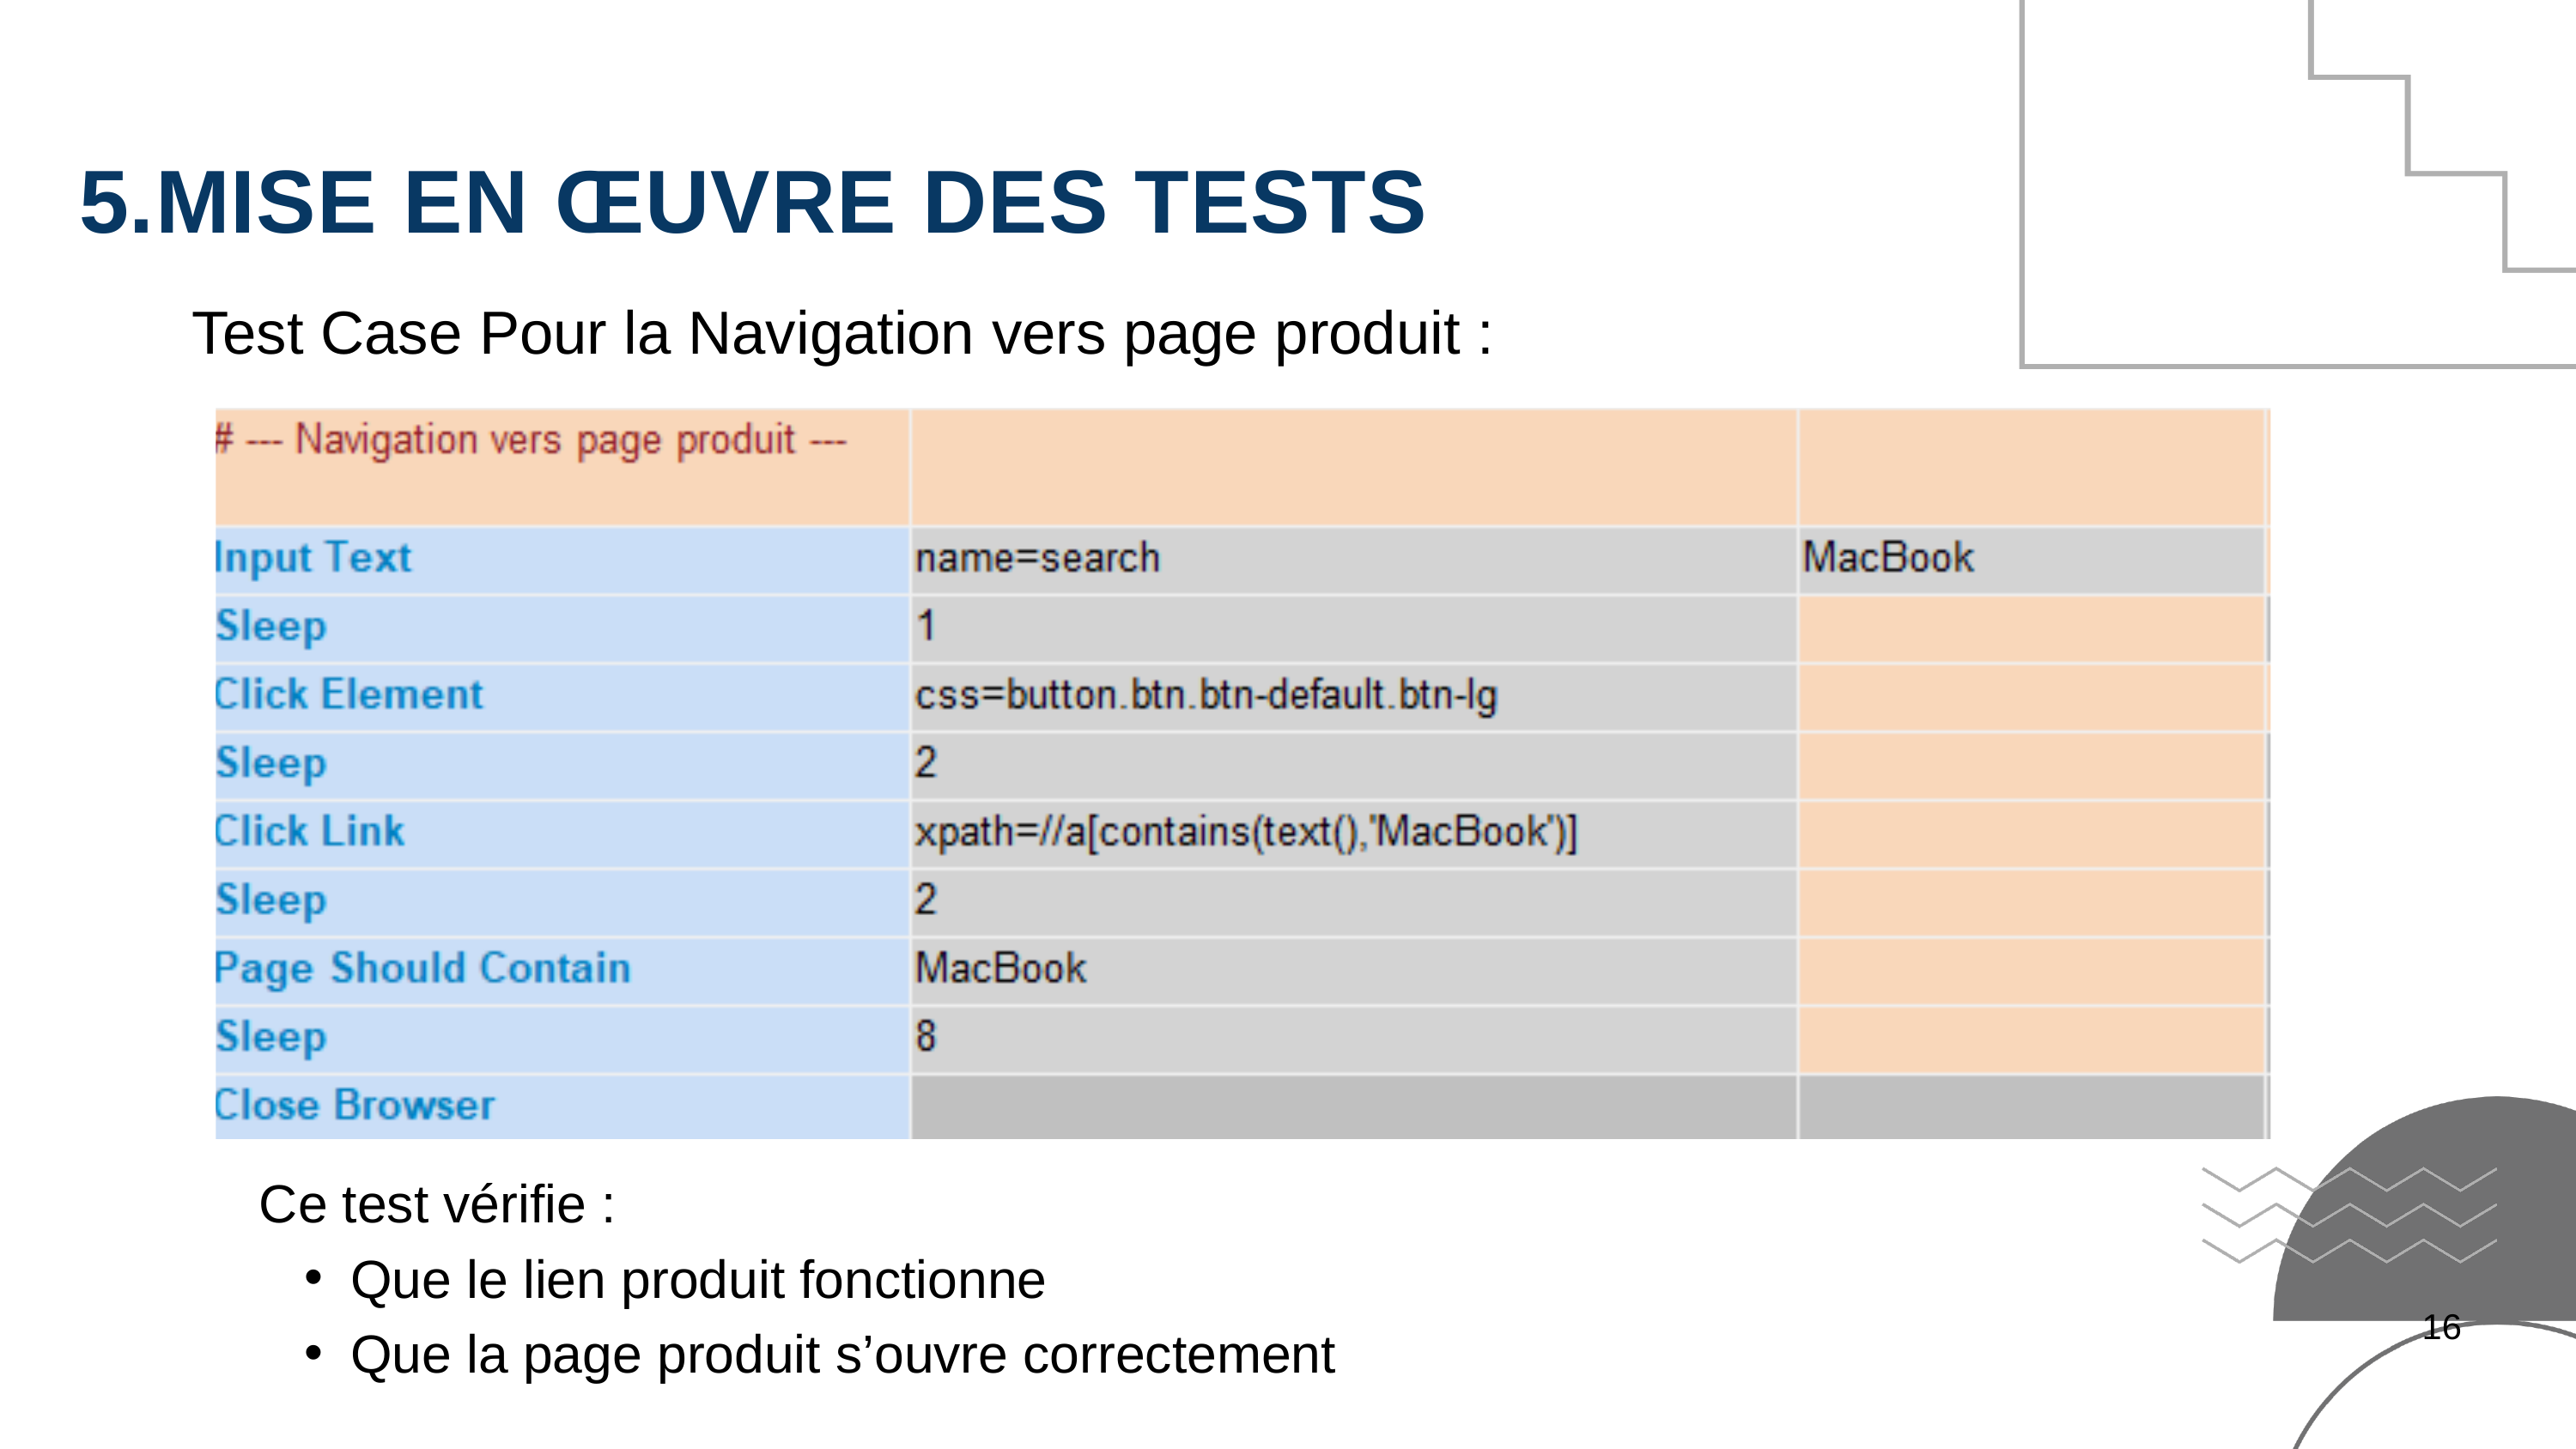

5.MISE EN ŒUVRE DES TESTS
Test Case Pour la Navigation vers page produit :

Ce test vérifie :
Que le lien produit fonctionne
Que la page produit s’ouvre correctement

16